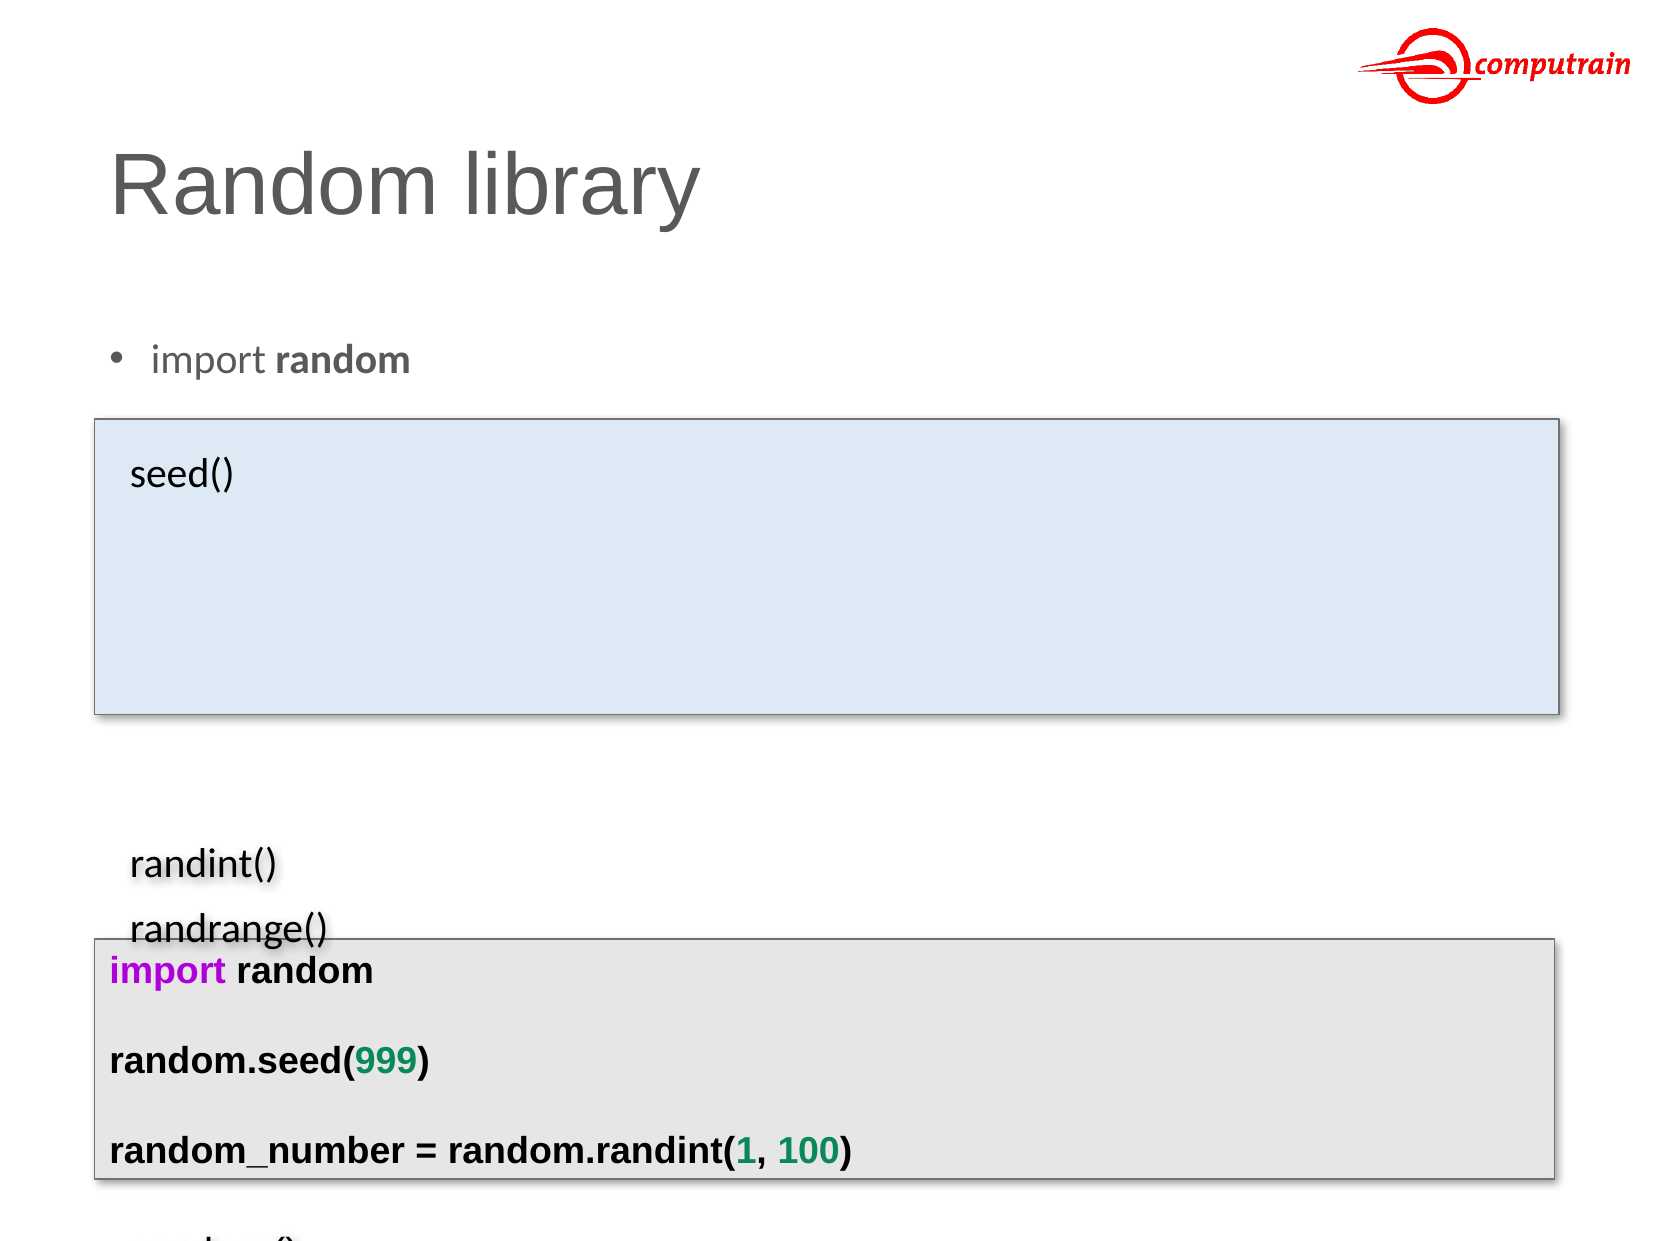

# Random library
import random

seed()

randint()
randrange()

random()
uniform()
normalvariate()
gauss()

shuffle()
choice()
choices()
sample()
import random
random.seed(999)
random_number = random.randint(1, 100)